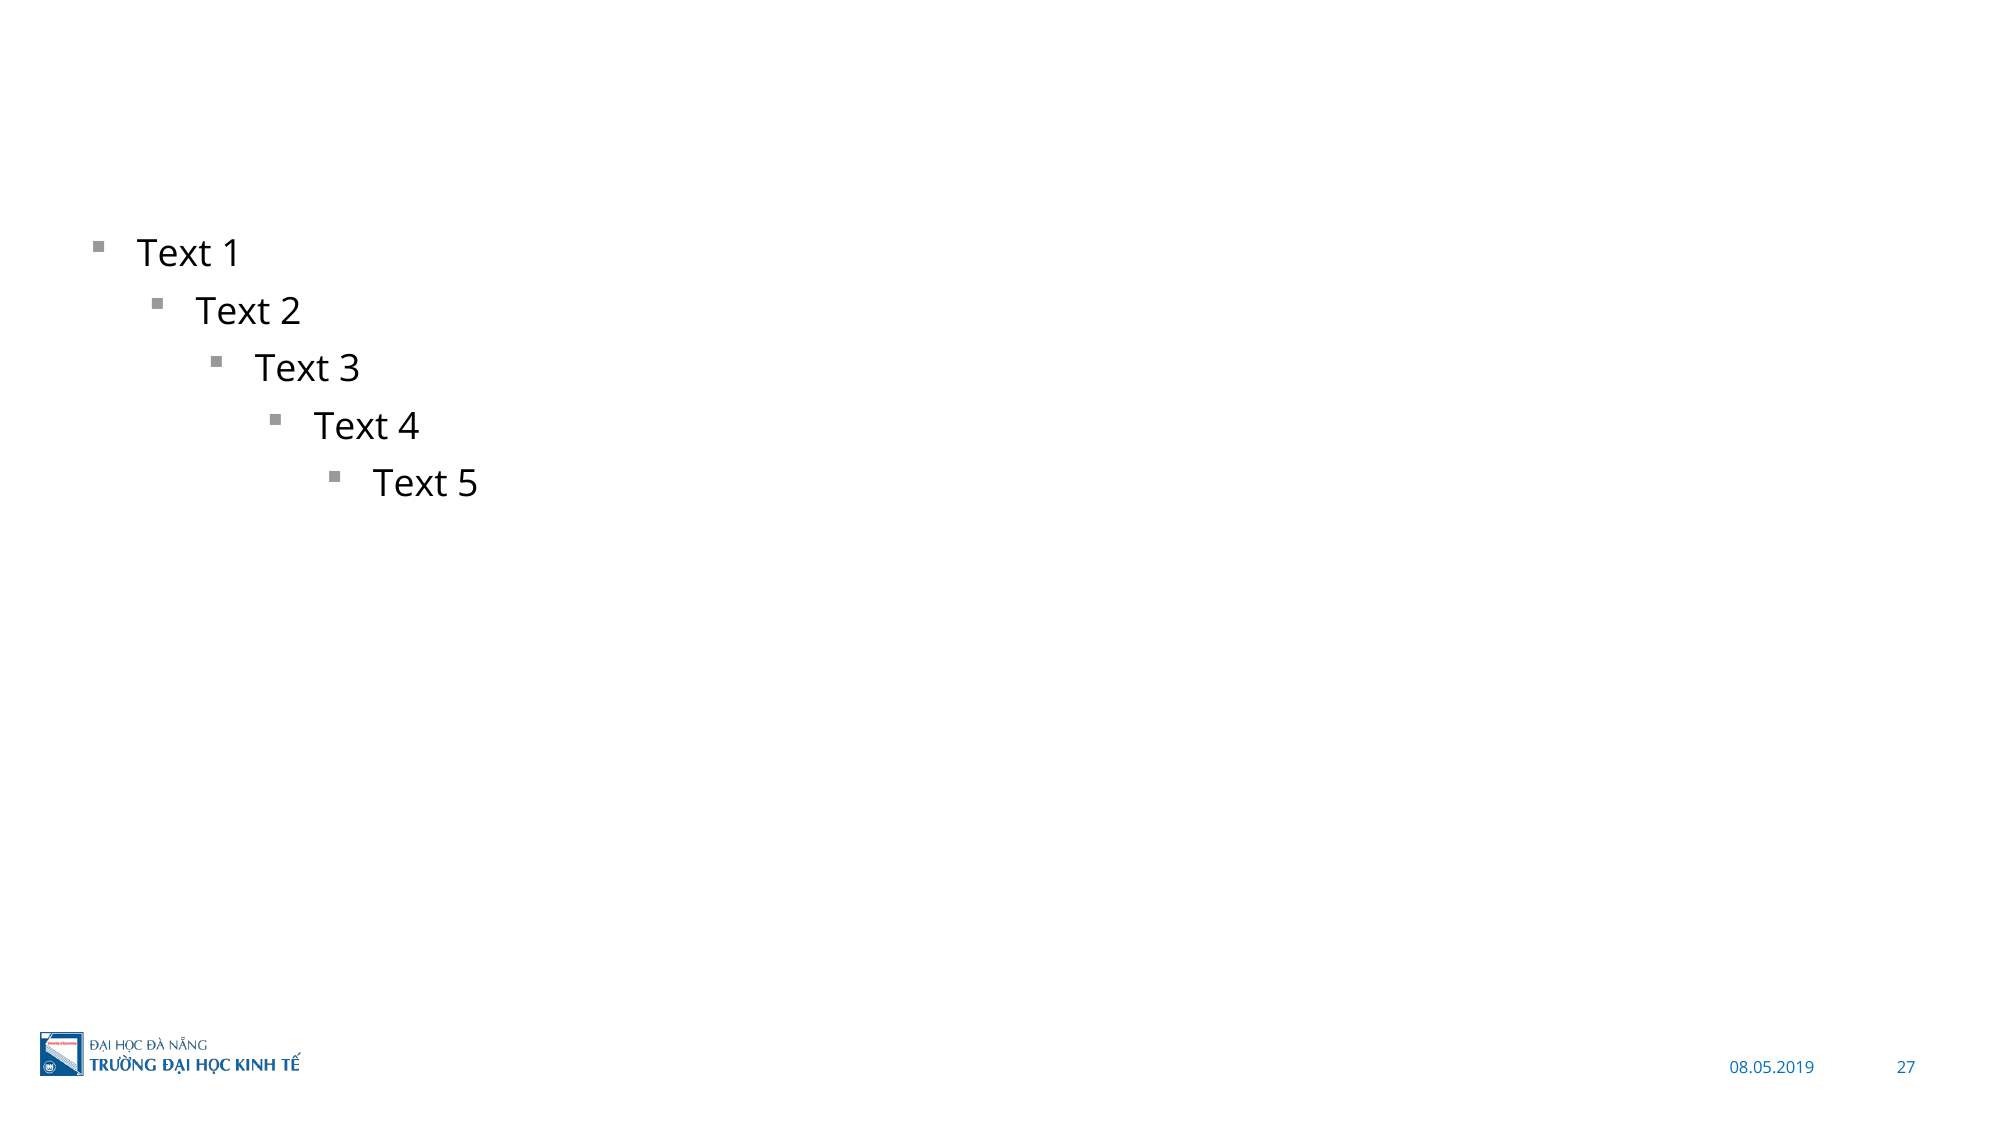

#
Text 1
Text 2
Text 3
Text 4
Text 5